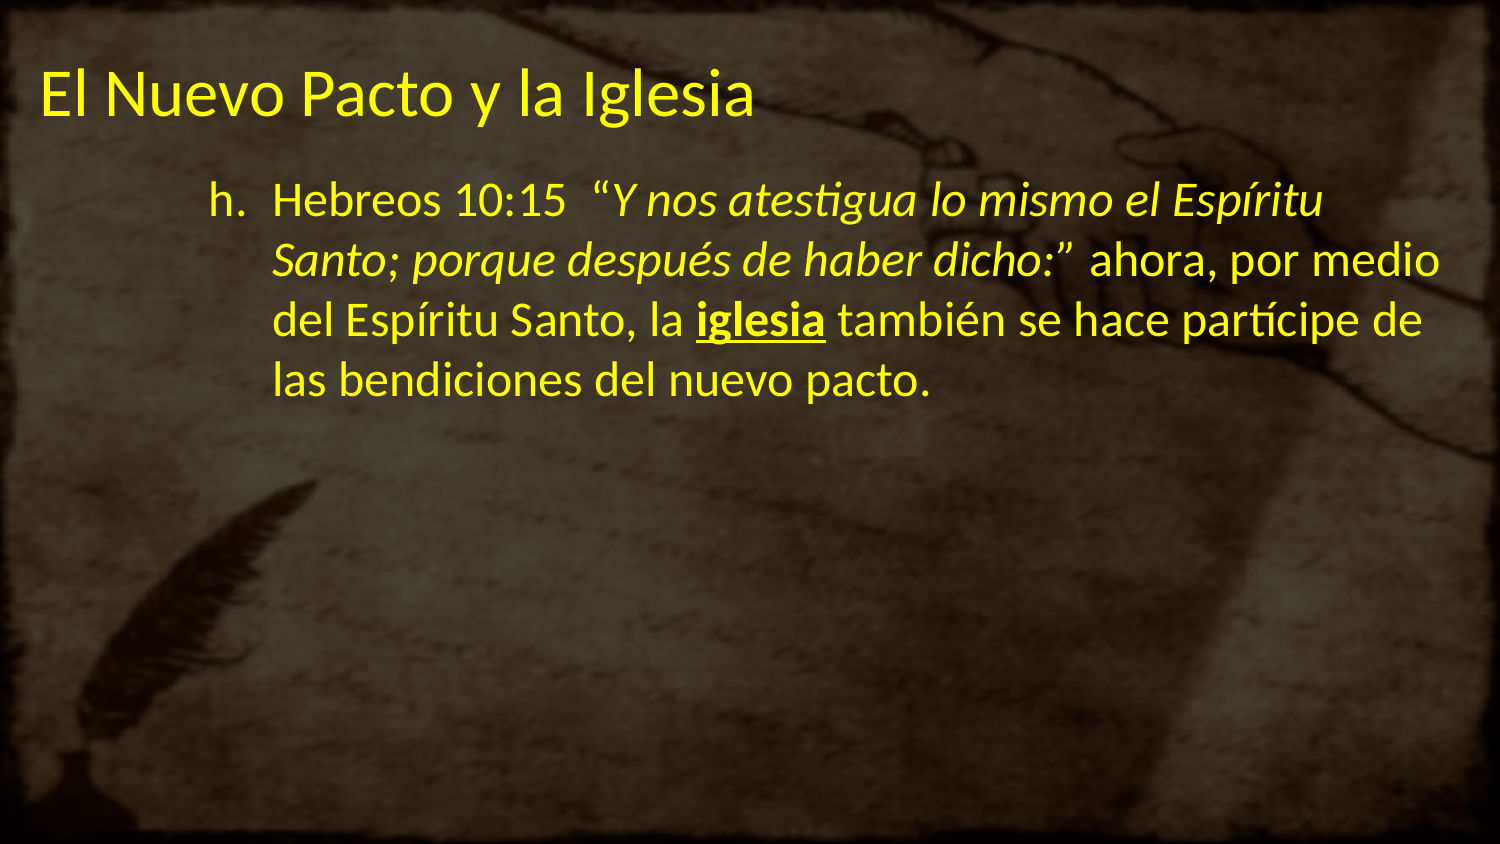

# El Nuevo Pacto y la Iglesia
Hebreos 10:15  “Y nos atestigua lo mismo el Espíritu Santo; porque después de haber dicho:” ahora, por medio del Espíritu Santo, la iglesia también se hace partícipe de las bendiciones del nuevo pacto.